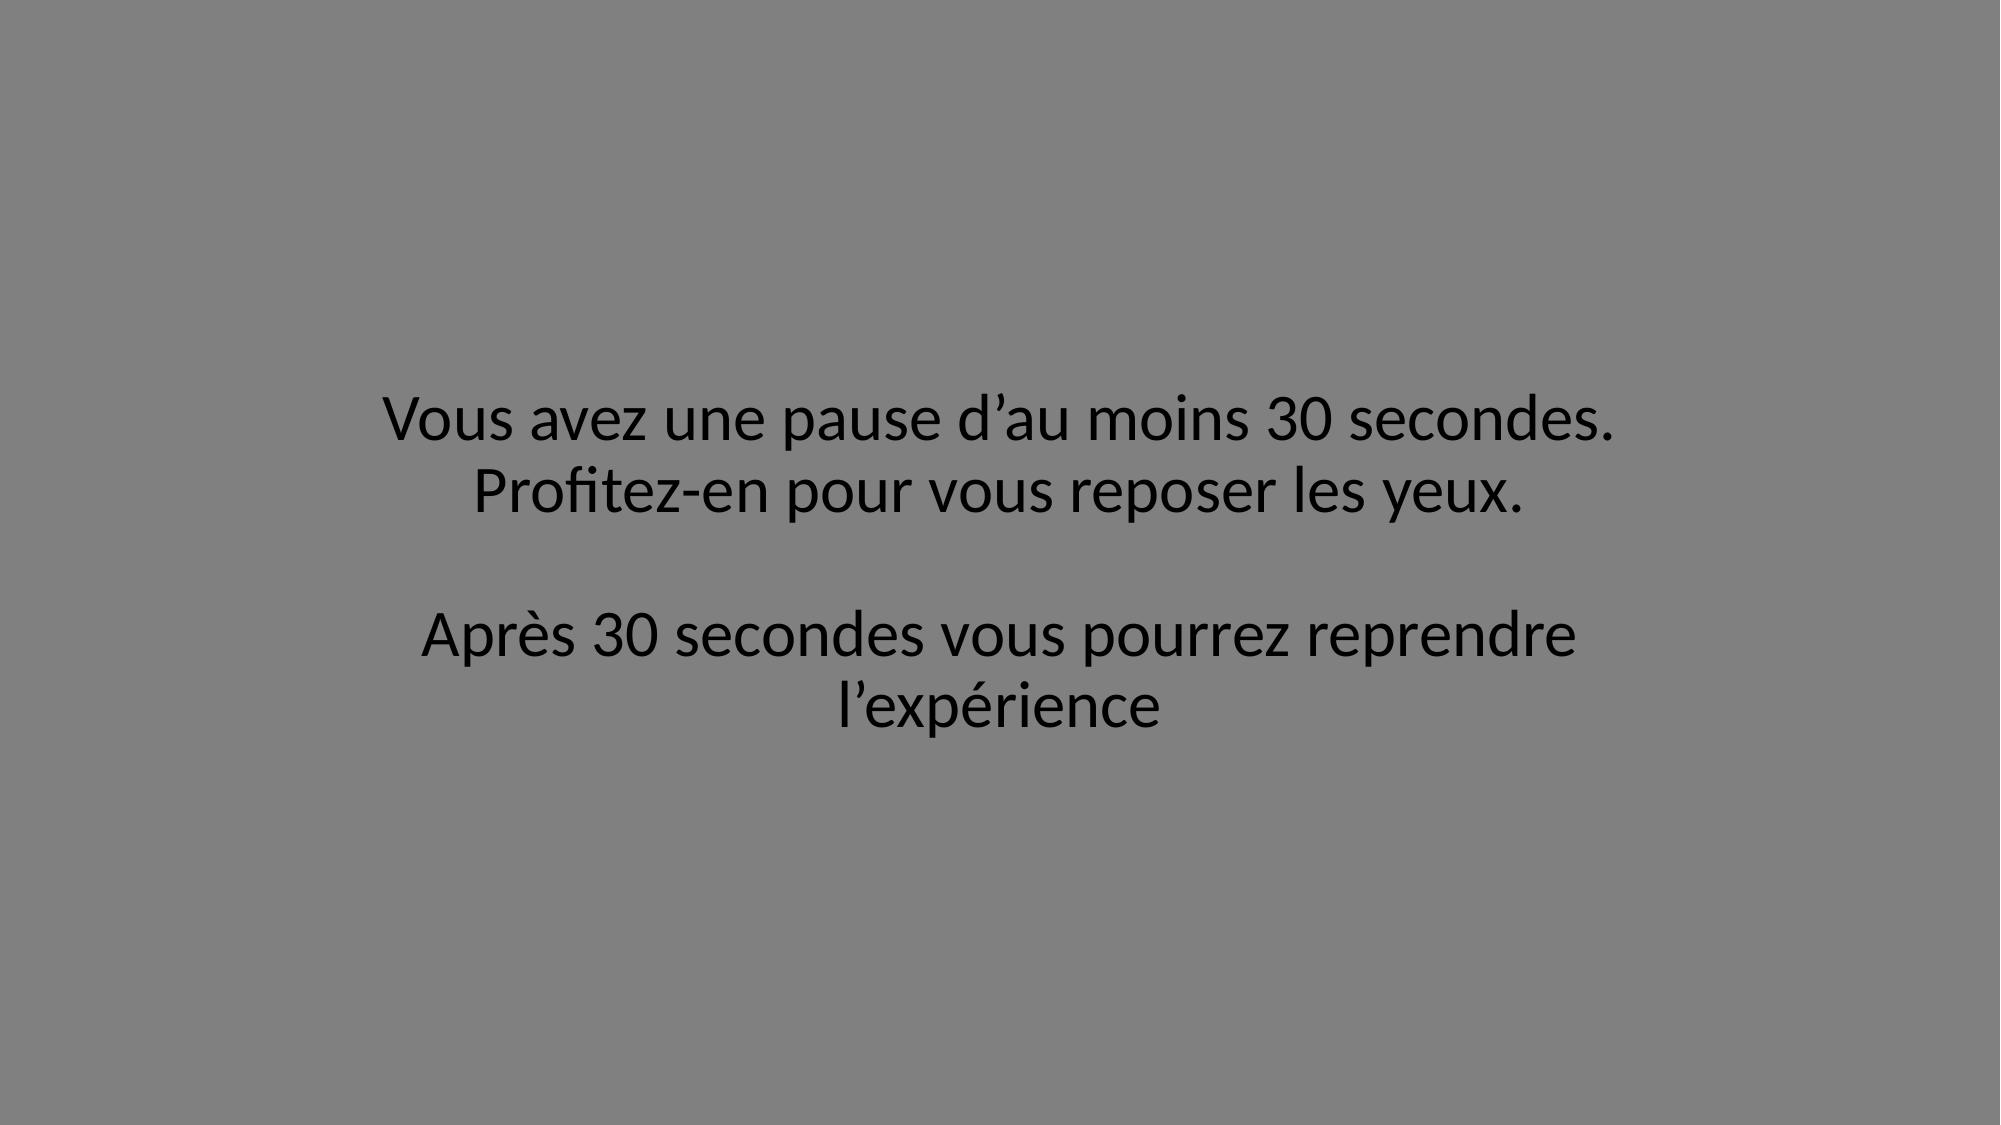

# Vous avez une pause d’au moins 30 secondes. Profitez-en pour vous reposer les yeux. Après 30 secondes vous pourrez reprendre l’expérience